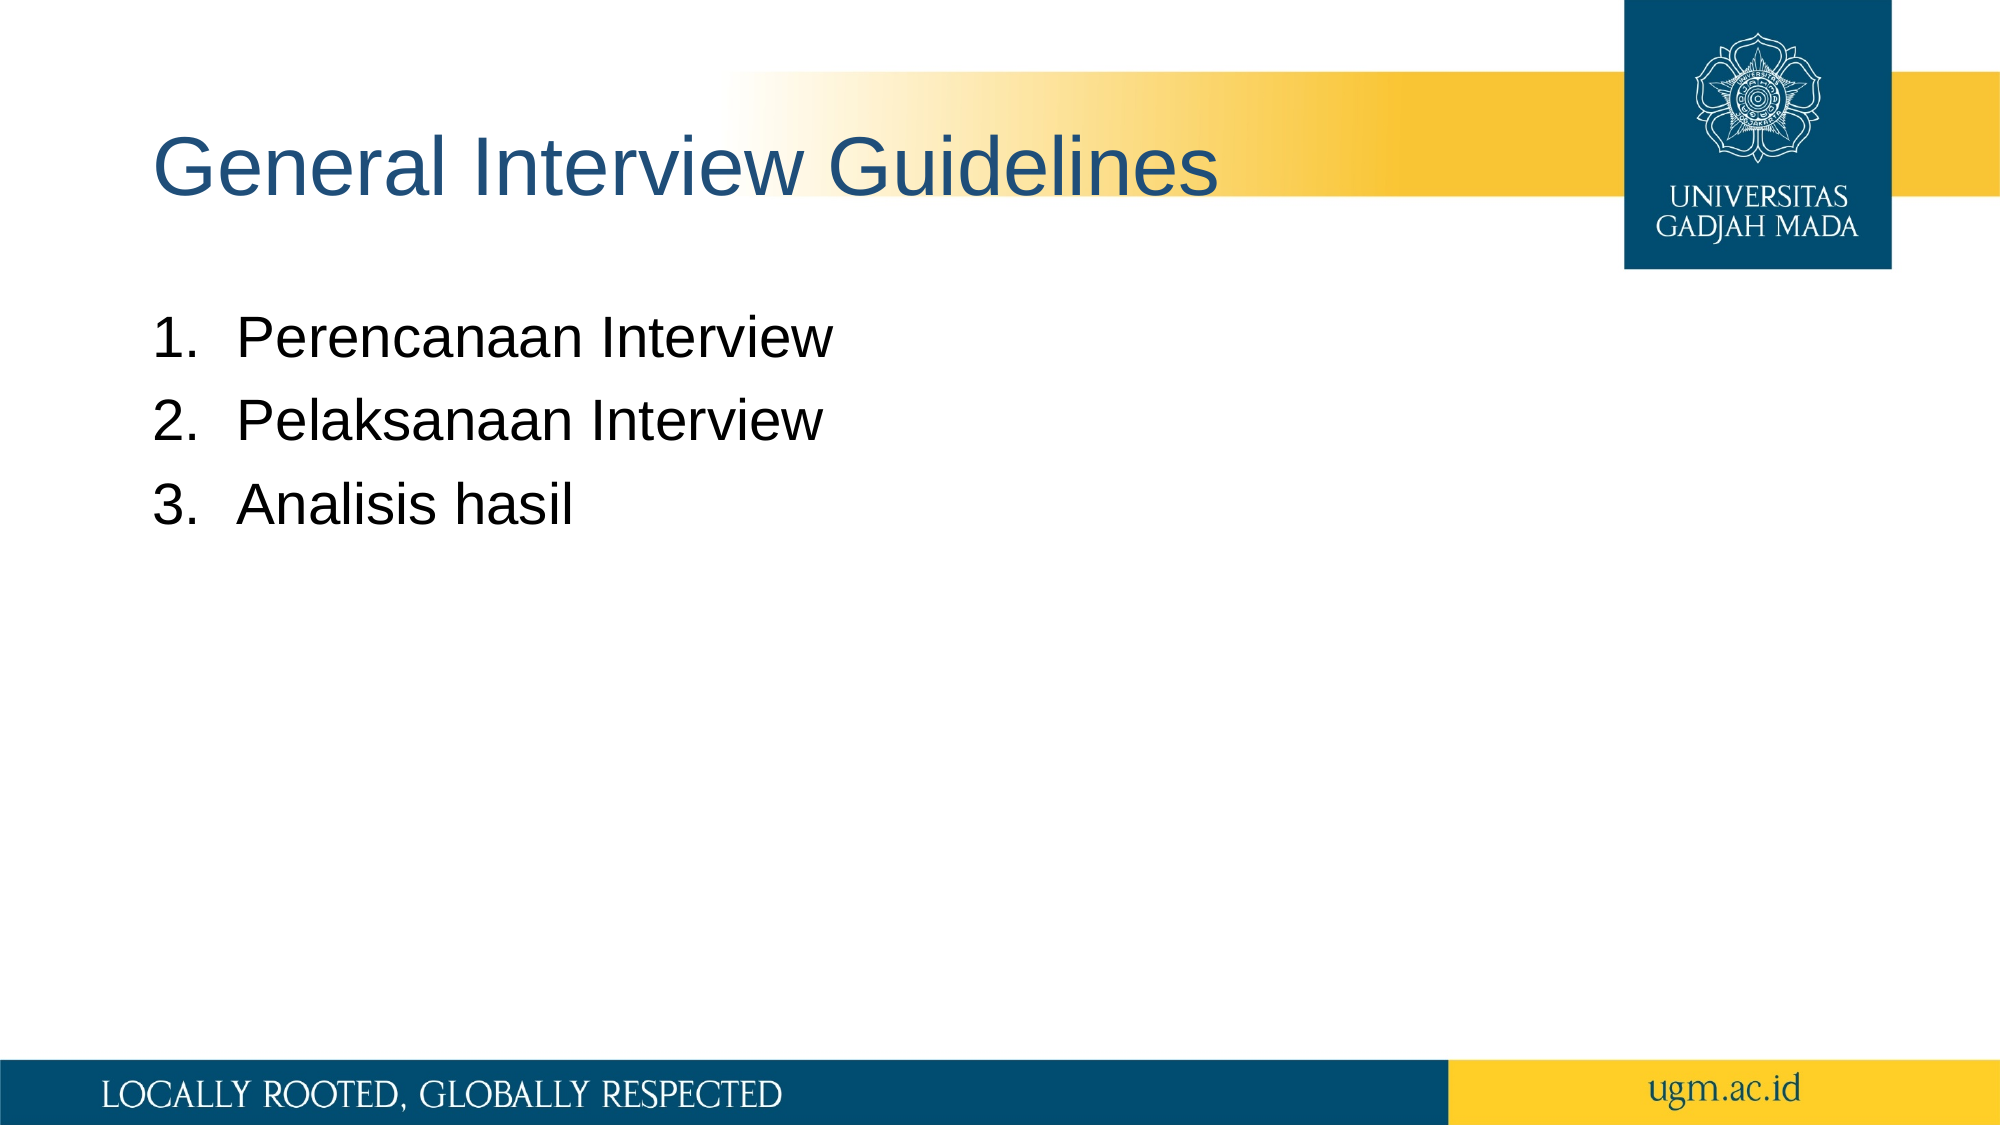

# General Interview Guidelines
Perencanaan Interview
Pelaksanaan Interview
Analisis hasil